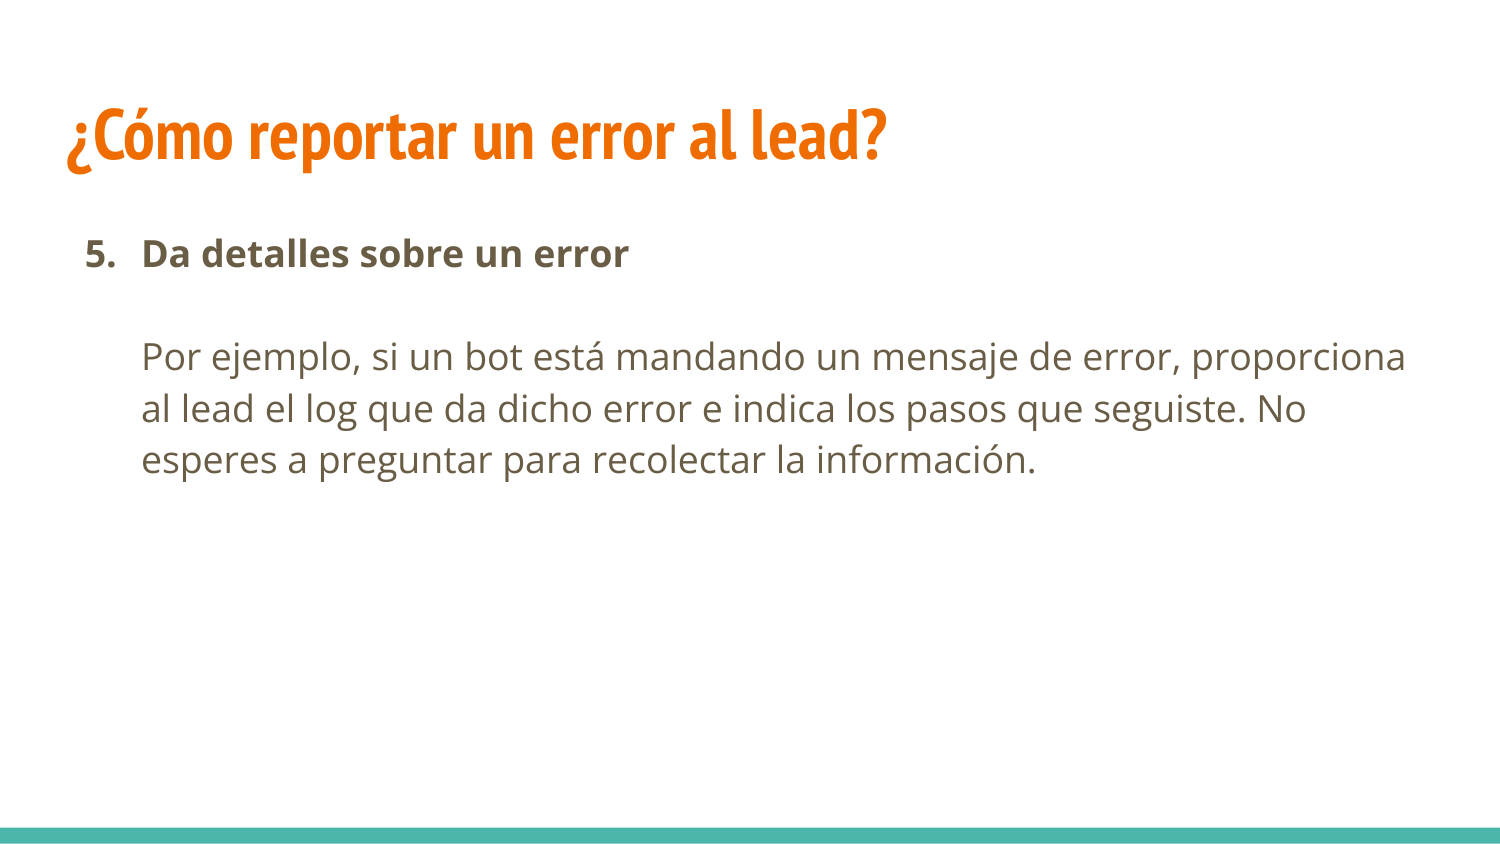

# ¿Cómo reportar un error al lead?
Da detalles sobre un error
Por ejemplo, si un bot está mandando un mensaje de error, proporciona al lead el log que da dicho error e indica los pasos que seguiste. No esperes a preguntar para recolectar la información.